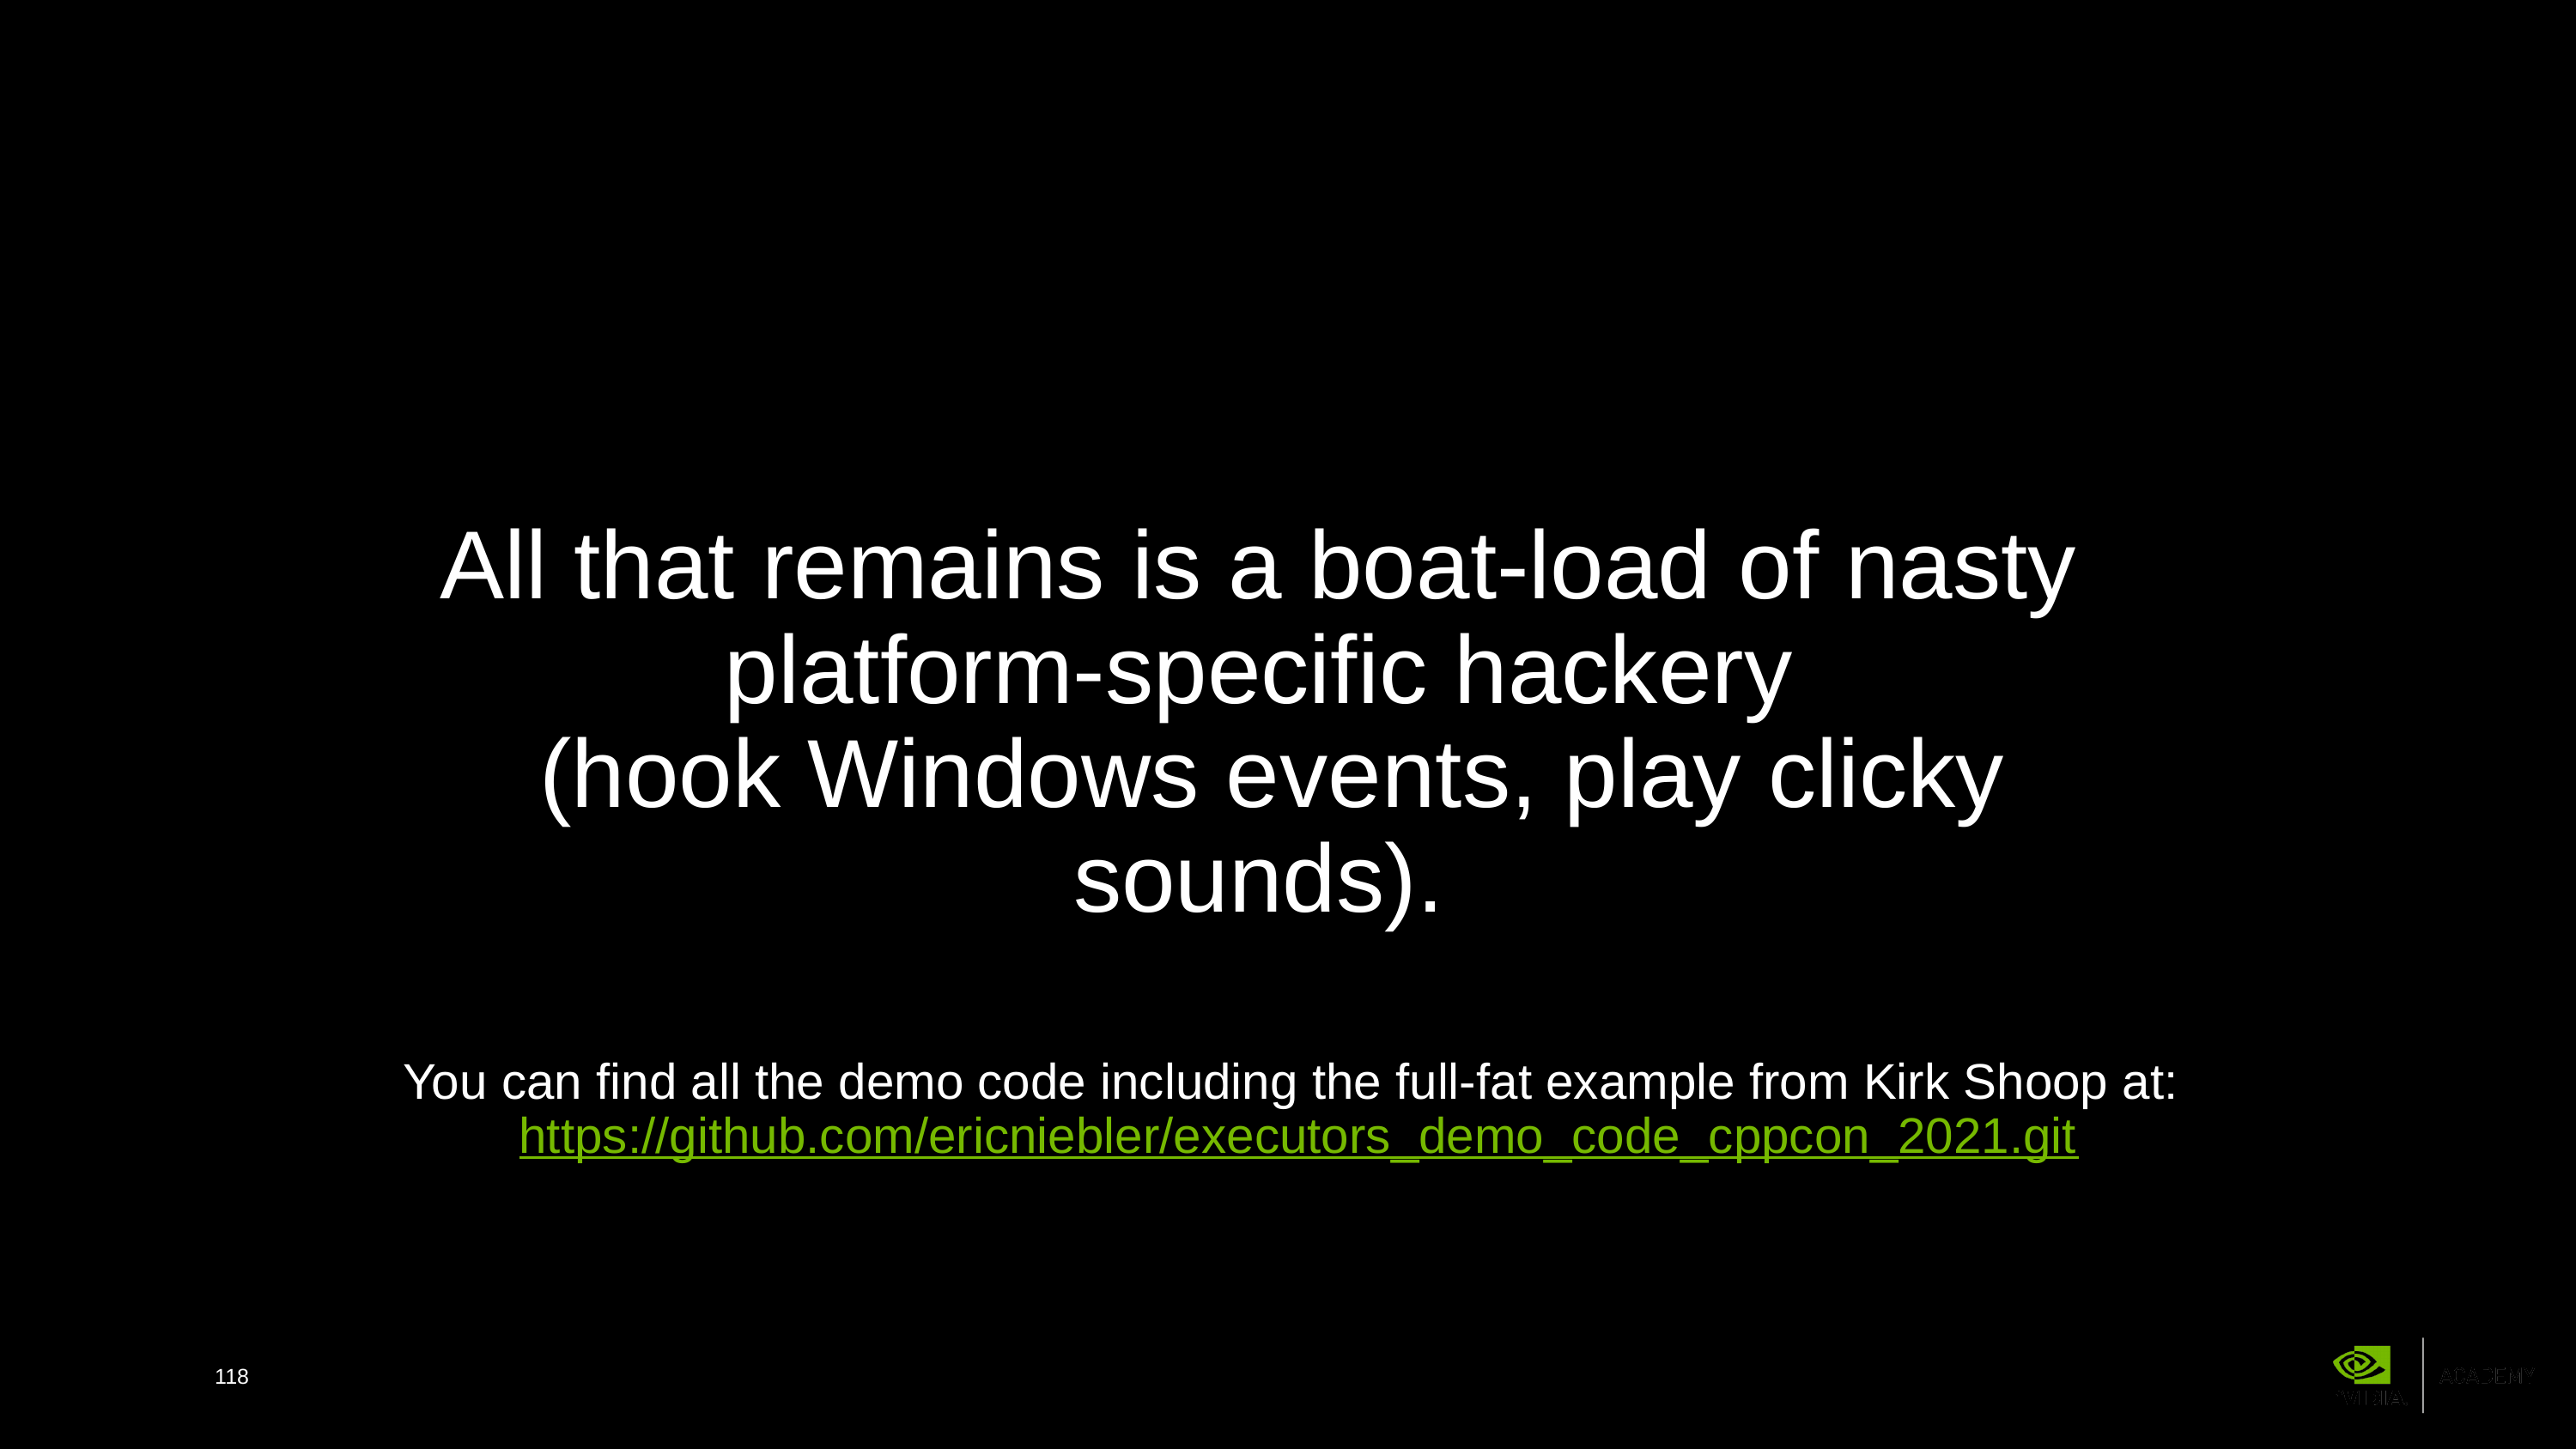

All that remains is a boat-load of nasty platform-specific hackery
 (hook Windows events, play clicky sounds).
You can find all the demo code including the full-fat example from Kirk Shoop at: https://github.com/ericniebler/executors_demo_code_cppcon_2021.git

118